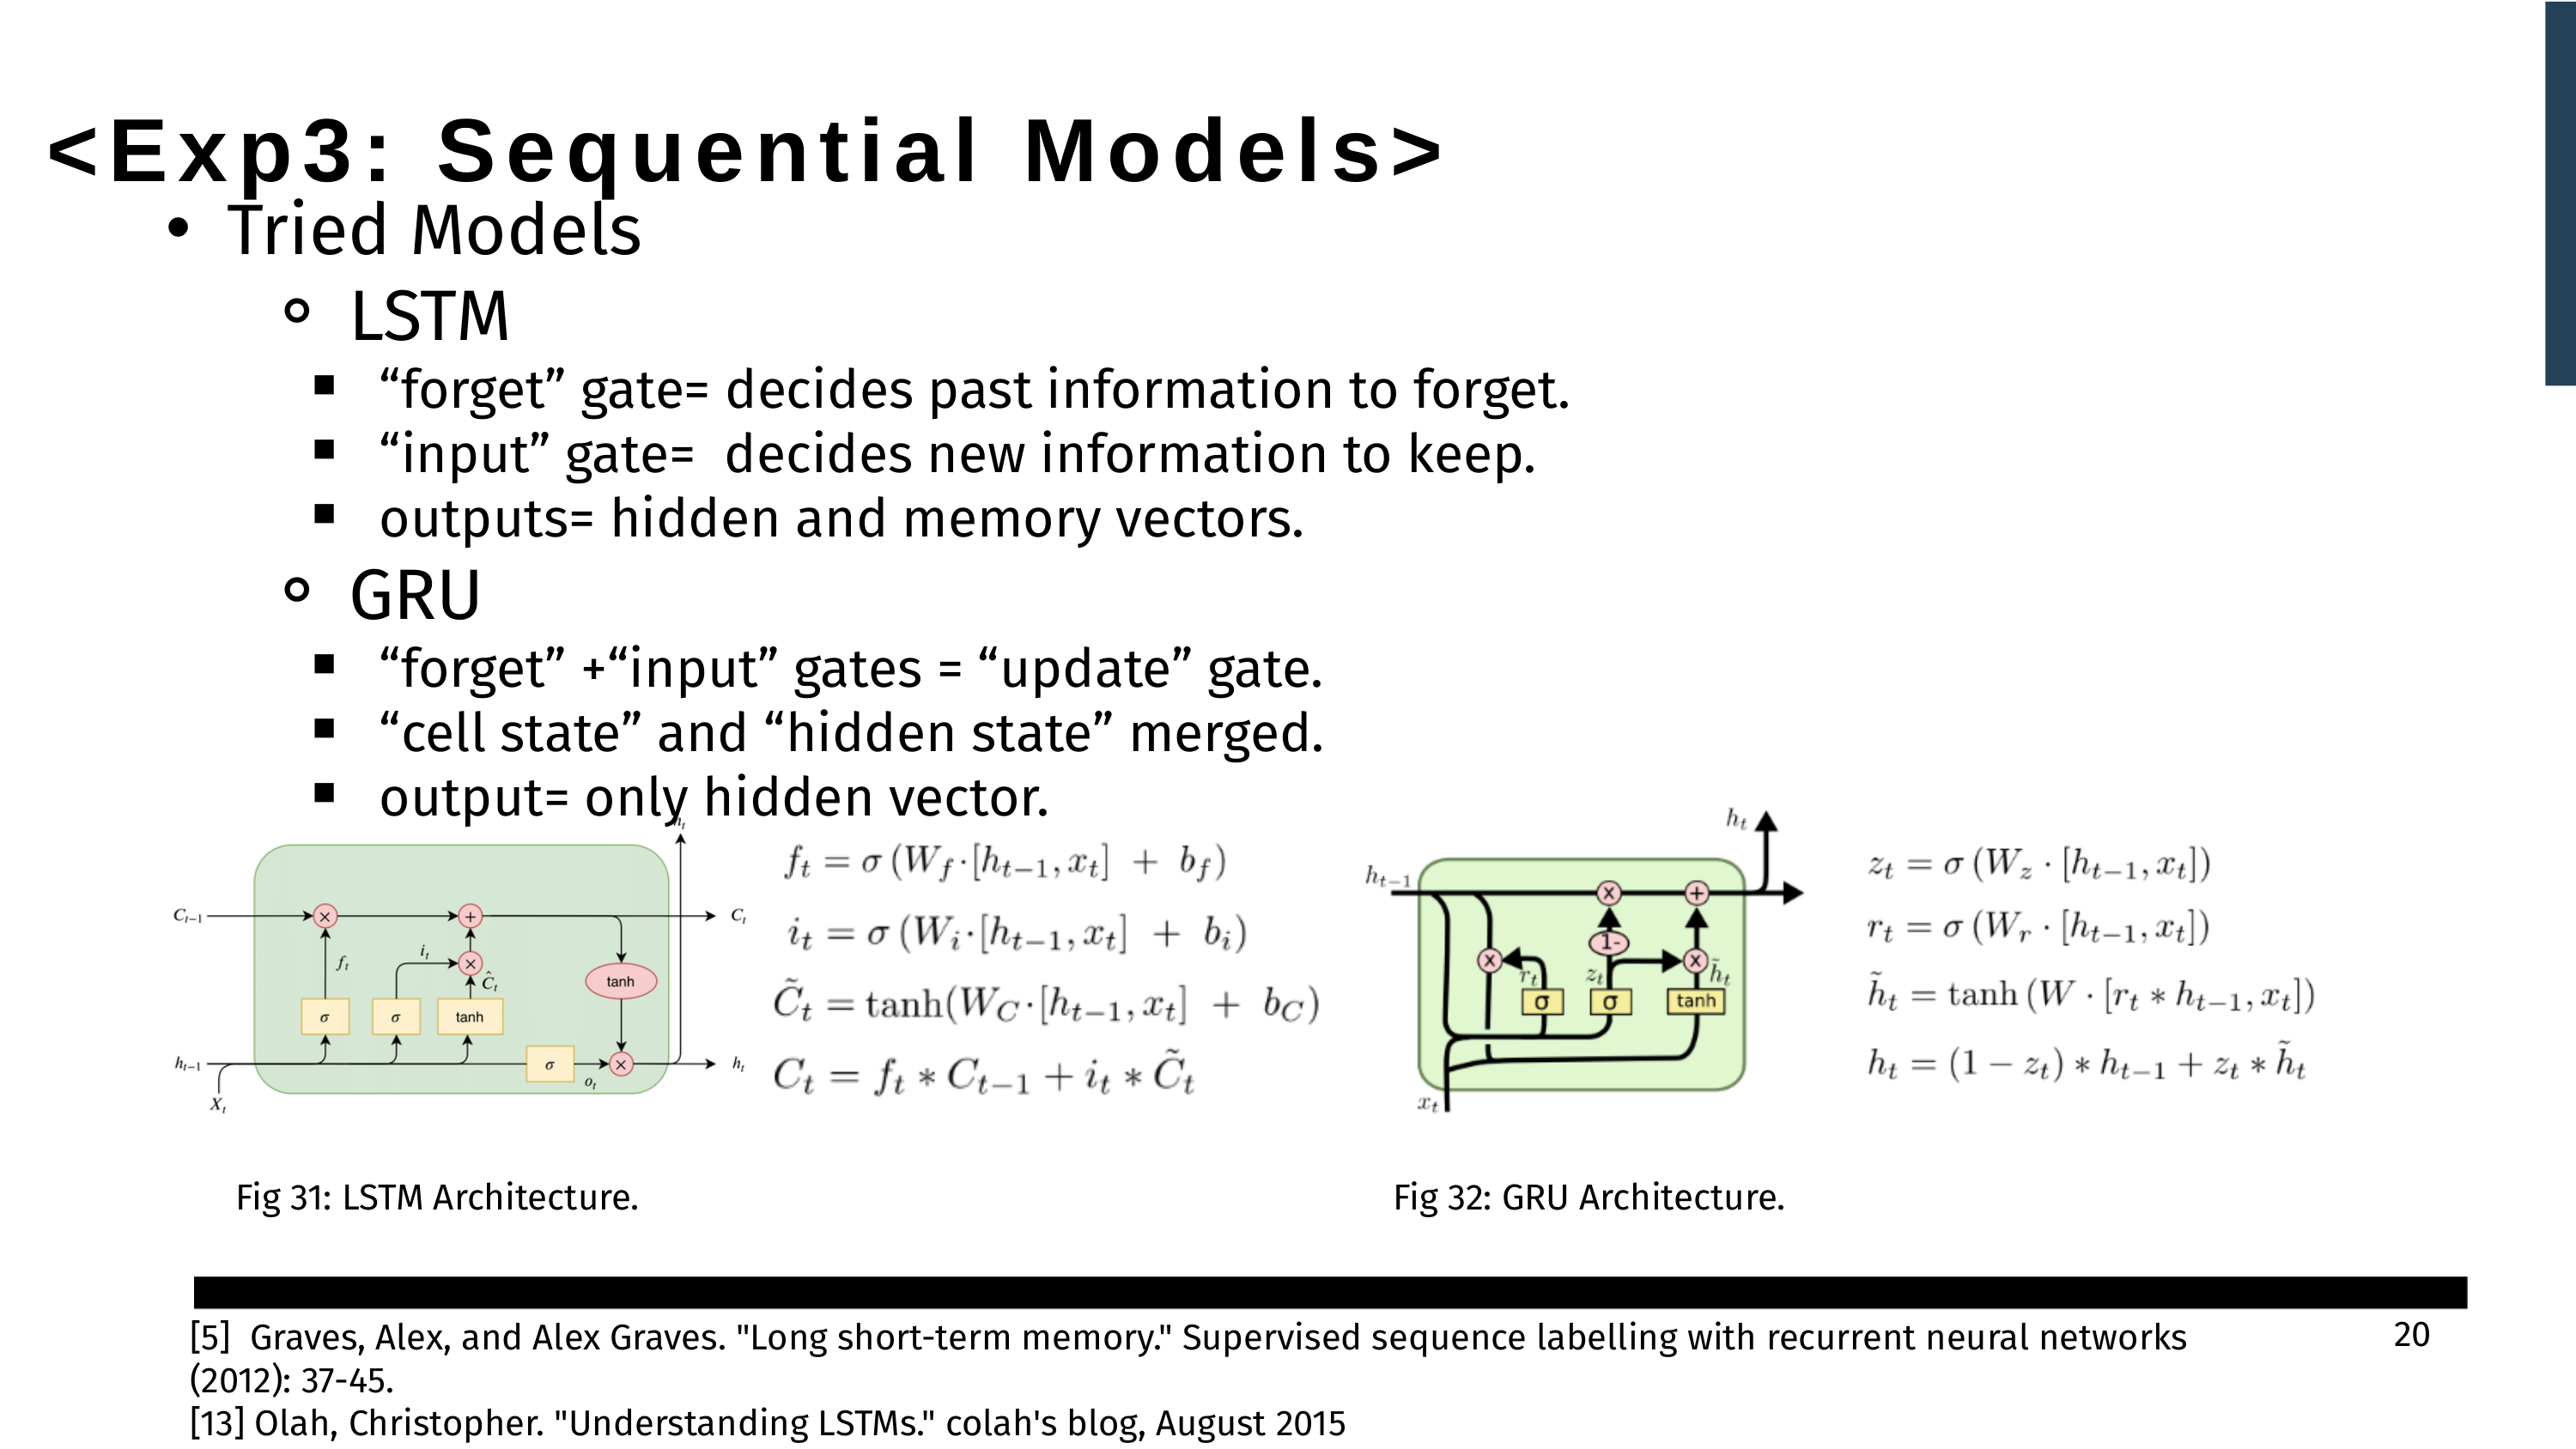

<Exp3: Sequential Models>
Tried Models
LSTM
“forget” gate= decides past information to forget.
“input” gate=  decides new information to keep.
outputs= hidden and memory vectors.
GRU
“forget” +“input” gates = “update” gate.
“cell state” and “hidden state” merged.
output= only hidden vector.

Fig 31: LSTM Architecture.
Fig 32: GRU Architecture.

[5]  Graves, Alex, and Alex Graves. "Long short-term memory." Supervised sequence labelling with recurrent neural networks (2012): 37-45.
[13] Olah, Christopher. "Understanding LSTMs." colah's blog, August 2015

20